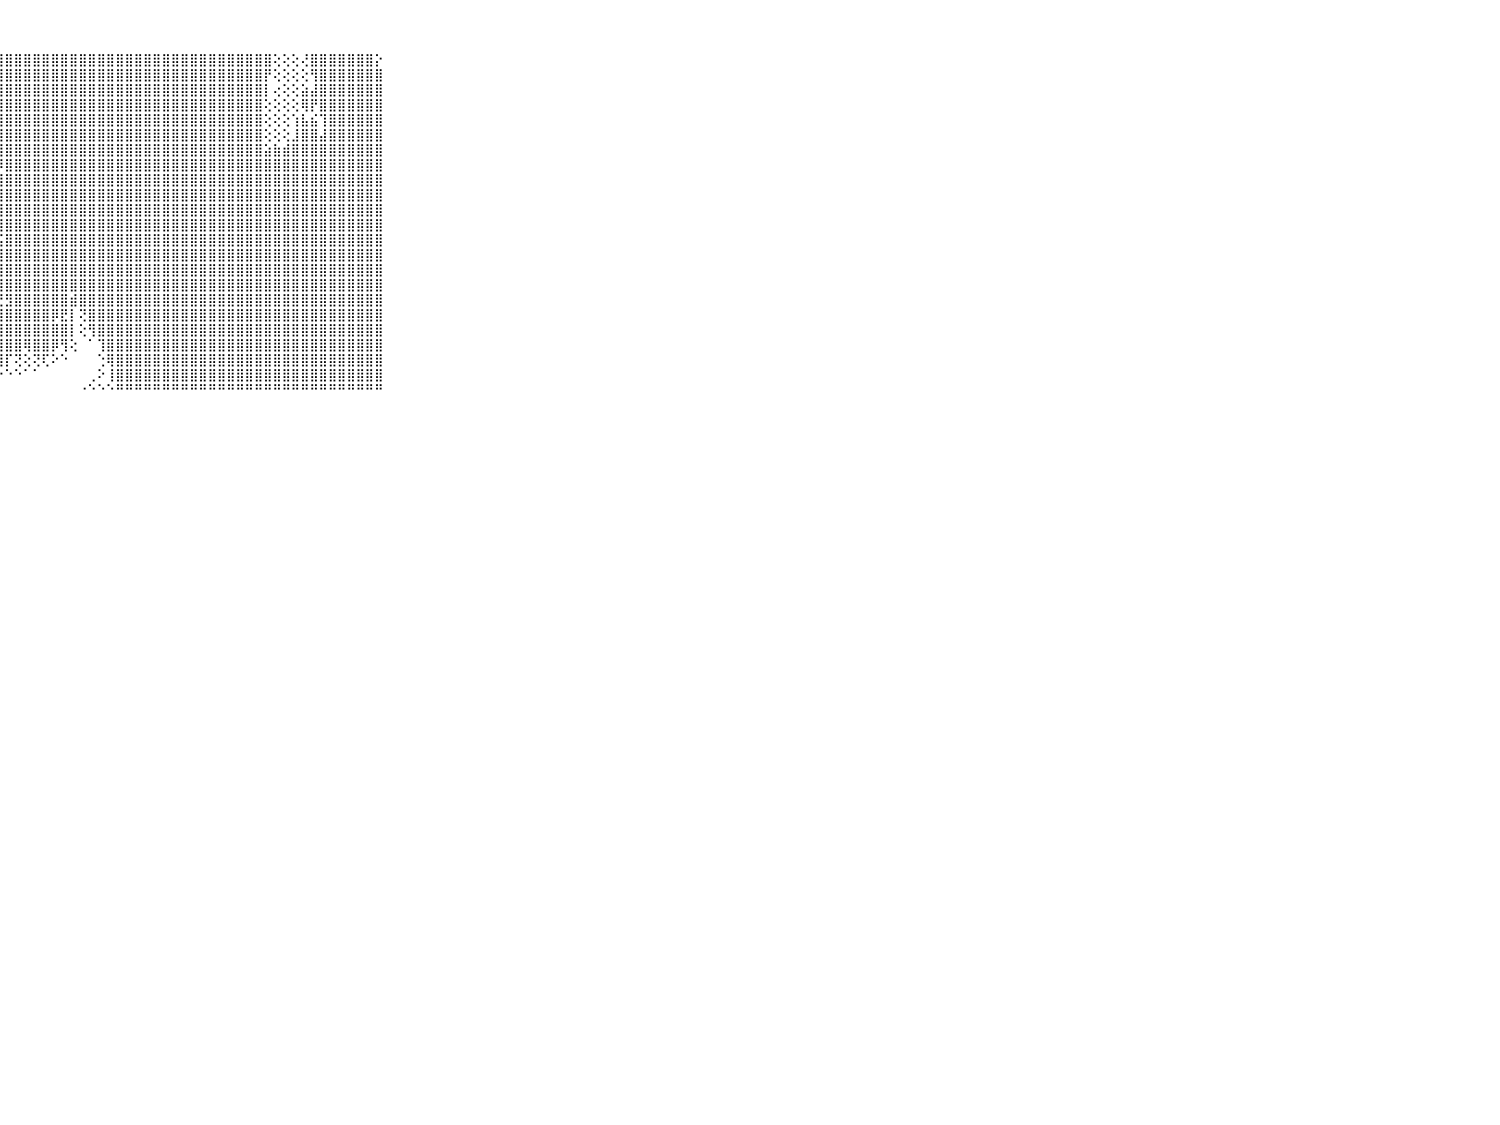

⠀⠀⠀⠀⠀⠀⠀⠀⠀⠀⠀⢕⣾⣿⣿⣿⣿⣿⣿⣿⣿⣿⣿⣿⣿⣿⣿⣿⣿⣿⣿⣿⣿⣿⣿⣿⣿⣿⣿⣿⣿⣿⣿⣿⣿⣿⣿⣿⣿⣿⣿⣿⣿⣿⣿⣿⣿⢕⢕⢕⢜⣿⣿⣿⣿⣿⣿⣿⡕⠀⠀⠀⠀⠀⠀⠀⠀⠀⠀⠀⠀
⠀⠀⠀⠀⠀⠀⠀⠀⠀⠀⠀⢕⢸⣿⣿⣿⣿⣿⣿⣿⣿⣿⣿⣿⣿⣿⣿⣿⣿⣿⣿⣿⣿⣿⣿⣿⣿⣿⣿⣿⣿⣿⣿⣿⣿⣿⣿⣿⣿⣿⣿⣿⣿⣿⣿⣿⡟⢕⢕⢕⢕⢻⣿⣿⣿⣿⣿⣿⣿⠀⠀⠀⠀⠀⠀⠀⠀⠀⠀⠀⠀
⠀⠀⠀⠀⠀⠀⠀⠀⠀⠀⠀⢕⢜⣿⣿⣿⣿⣿⣿⣿⣿⣿⣿⣿⣿⣿⣿⣿⣿⣿⣿⣿⣿⣿⣿⣿⣿⣿⣿⣿⣿⣿⣿⣿⣿⣿⣿⣿⣿⣿⣿⣿⣿⣿⣿⣿⡇⢔⢕⢕⣵⣼⣿⣿⣿⣿⣿⣿⣿⠀⠀⠀⠀⠀⠀⠀⠀⠀⠀⠀⠀
⠀⠀⠀⠀⠀⠀⠀⠀⠀⠀⠀⢕⢕⣿⣿⣿⣿⣿⣿⣿⣿⣿⣿⣿⣿⣿⣿⣿⣿⣿⣿⣿⣿⣿⣿⣿⣿⣿⣿⣿⣿⣿⣿⣿⣿⣿⣿⣿⣿⣿⣿⣿⣿⣿⣿⣿⢕⢕⢕⢕⢿⡟⣿⣿⣿⣿⣿⣿⣿⠀⠀⠀⠀⠀⠀⠀⠀⠀⠀⠀⠀
⠀⠀⠀⠀⠀⠀⠀⠀⠀⠀⠀⢕⢕⢹⣿⣿⣿⣿⣿⣿⣿⣿⣿⣿⣿⣿⣿⣿⣿⣿⣿⣿⣿⣿⣿⣿⣿⣿⣿⣿⣿⣿⣿⣿⣿⣿⣿⣿⣿⣿⣿⣿⣿⣿⣿⣿⢕⢕⢕⢱⣧⣮⢹⣿⣿⣿⣿⣿⣿⠀⠀⠀⠀⠀⠀⠀⠀⠀⠀⠀⠀
⠀⠀⠀⠀⠀⠀⠀⠀⠀⠀⠀⢕⢕⢻⣿⣿⣿⡿⢟⢟⢟⢟⢏⢝⢻⣿⣿⣿⣿⣿⣿⣿⣿⣿⣿⣿⣿⣿⣿⣿⣿⣿⣿⣿⣿⣿⣿⣿⣿⣿⣿⣿⣿⣿⣿⣿⢕⢕⢕⣸⣿⣿⣼⣿⣿⣿⣿⣿⣿⠀⠀⠀⠀⠀⠀⠀⠀⠀⠀⠀⠀
⠀⠀⠀⠀⠀⠀⠀⠀⠀⠀⠀⢕⢕⢸⣿⡟⢕⢅⡱⢷⢟⢝⢝⢻⣿⣿⣿⣿⣿⣿⣿⣿⣿⣿⣿⣿⣿⣿⣿⣿⣿⣿⣿⣿⣿⣿⣿⣿⣿⣿⣿⣿⣿⣿⣿⣿⣵⣷⣾⣿⣿⣿⣿⣿⣿⣿⣿⣿⣿⠀⠀⠀⠀⠀⠀⠀⠀⠀⠀⠀⠀
⠀⠀⠀⠀⠀⠀⠀⠀⠀⠀⠀⢕⢕⢞⠕⠕⢕⢜⢕⢕⢕⢕⣱⡷⢿⢿⢹⡿⣿⣿⣿⣿⣿⣿⣿⣿⣿⣿⣿⣿⣿⣿⣿⣿⣿⣿⣿⣿⣿⣿⣿⣿⣿⣿⣿⣿⣿⣿⣿⣿⣿⣿⣿⣿⣿⣿⣿⣿⣿⠀⠀⠀⠀⠀⠀⠀⠀⠀⠀⠀⠀
⠀⠀⠀⠀⠀⠀⠀⠀⠀⠀⠀⢕⢕⠀⠀⠁⢕⢕⠕⢕⢕⣕⣵⣷⣷⣿⣿⣿⣿⣿⣿⣿⣿⣿⣿⣿⣿⣿⣿⣿⣿⣿⣿⣿⣿⣿⣿⣿⣿⣿⣿⣿⣿⣿⣿⣿⣿⣿⣿⣿⣿⣿⣿⣿⣿⣿⣿⣿⣿⠀⠀⠀⠀⠀⠀⠀⠀⠀⠀⠀⠀
⠀⠀⠀⠀⠀⠀⠀⠀⠀⠀⠀⢕⢕⢀⢔⢕⢕⣕⣵⣷⣾⣿⣿⣿⣿⣿⣿⣿⣿⣿⣿⣿⣿⣿⣿⣿⣿⣿⣿⣿⣿⣿⣿⣿⣿⣿⣿⣿⣿⣿⣿⣿⣿⣿⣿⣿⣿⣿⣿⣿⣿⣿⣿⣿⣿⣿⣿⣿⣿⠀⠀⠀⠀⠀⠀⠀⠀⠀⠀⠀⠀
⠀⠀⠀⠀⠀⠀⠀⠀⠀⠀⠀⢕⢕⢕⢕⢕⣸⣿⣿⣿⣿⣿⣿⣿⣿⣿⣿⣿⣿⣿⣿⣿⣿⣿⣿⣿⣿⣿⣿⣿⣿⣿⣿⣿⣿⣿⣿⣿⣿⣿⣿⣿⣿⣿⣿⣿⣿⣿⣿⣿⣿⣿⣿⣿⣿⣿⣿⣿⣿⠀⠀⠀⠀⠀⠀⠀⠀⠀⠀⠀⠀
⠀⠀⠀⠀⠀⠀⠀⠀⠀⠀⠀⢕⢕⢕⢕⢕⣿⣿⣿⣿⣿⣿⣿⣿⣿⣿⣿⣿⣿⣿⣿⣿⣿⣿⣿⣿⣿⣿⣿⣿⣿⣿⣿⣿⣿⣿⣿⣿⣿⣿⣿⣿⣿⣿⣿⣿⣿⣿⣿⣿⣿⣿⣿⣿⣿⣿⣿⣿⣿⠀⠀⠀⠀⠀⠀⠀⠀⠀⠀⠀⠀
⠀⠀⠀⠀⠀⠀⠀⠀⠀⠀⠀⢕⢕⢸⡇⢕⣿⣿⣿⣿⣿⣿⣿⣿⣿⣿⣿⣯⣿⣿⣿⣿⣿⣿⣿⣿⣿⣿⣿⣿⣿⣿⣿⣿⣿⣿⣿⣿⣿⣿⣿⣿⣿⣿⣿⣿⣿⣿⣿⣿⣿⣿⣿⣿⣿⣿⣿⣿⣿⠀⠀⠀⠀⠀⠀⠀⠀⠀⠀⠀⠀
⠀⠀⠀⠀⠀⠀⠀⠀⠀⠀⠀⢕⢕⣼⣿⡕⢸⣿⣿⣿⣻⣿⣿⣿⣿⣿⣿⣿⣿⣿⣿⣿⣿⣿⣿⣿⣿⣿⣿⣿⣿⣿⣿⣿⣿⣿⣿⣿⣿⣿⣿⣿⣿⣿⣿⣿⣿⣿⣿⣿⣿⣿⣿⣿⣿⣿⣿⣿⣿⠀⠀⠀⠀⠀⠀⠀⠀⠀⠀⠀⠀
⠀⠀⠀⠀⠀⠀⠀⠀⠀⠀⠀⢕⢕⣿⣿⣿⣕⢻⣿⣿⣿⣿⣿⣿⣿⣿⣿⣿⣿⣿⣿⣿⣿⣿⣿⣿⣿⣿⣿⣿⣿⣿⣿⣿⣿⣿⣿⣿⣿⣿⣿⣿⣿⣿⣿⣿⣿⣿⣿⣿⣿⣿⣿⣿⣿⣿⣿⣿⣿⠀⠀⠀⠀⠀⠀⠀⠀⠀⠀⠀⠀
⠀⠀⠀⠀⠀⠀⠀⠀⠀⠀⠀⢕⢕⣿⣿⣿⣿⣾⣿⣿⣿⣿⣿⣿⣿⣷⣿⣿⣿⣿⣿⣿⣿⣿⣿⣿⣿⣿⣿⣿⣿⣿⣿⣿⣿⣿⣿⣿⣿⣿⣿⣿⣿⣿⣿⣿⣿⣿⣿⣿⣿⣿⣿⣿⣿⣿⣿⣿⣿⠀⠀⠀⠀⠀⠀⠀⠀⠀⠀⠀⠀
⠀⠀⠀⠀⠀⠀⠀⠀⠀⠀⠀⢕⢕⣸⣿⣿⣿⣿⣿⣿⣿⣿⣿⣿⣿⣿⣯⢝⣻⣿⣿⣿⣿⣿⣿⣾⣿⣿⣿⣿⣿⣿⣿⣿⣿⣿⣿⣿⣿⣿⣿⣿⣿⣿⣿⣿⣿⣿⣿⣿⣿⣿⣿⣿⣿⣿⣿⣿⣿⠀⠀⠀⠀⠀⠀⠀⠀⠀⠀⠀⠀
⠀⠀⠀⠀⠀⠀⠀⠀⠀⠀⠀⢕⢱⣿⣿⣿⣿⣿⣿⣿⣿⣿⣿⣯⣵⣽⣷⣾⣿⣿⣿⣿⣿⡿⣟⡇⢝⣿⣿⣿⣿⣿⣿⣿⣿⣿⣿⣿⣿⣿⣿⣿⣿⣿⣿⣿⣿⣿⣿⣿⣿⣿⣿⣿⣿⣿⣿⣿⣿⠀⠀⠀⠀⠀⠀⠀⠀⠀⠀⠀⠀
⠀⠀⠀⠀⠀⠀⠀⠀⠀⠀⠀⢕⡕⣿⣿⣿⣿⣿⣿⣿⣿⣿⣿⣿⣿⣿⣿⣿⣿⣿⣿⣿⣿⣿⣿⡇⢕⢻⣿⣿⣿⣿⣿⣿⣿⣿⣿⣿⣿⣿⣿⣿⣿⣿⣿⣿⣿⣿⣿⣿⣿⣿⣿⣿⣿⣿⣿⣿⣿⠀⠀⠀⠀⠀⠀⠀⠀⠀⠀⠀⠀
⠀⠀⠀⠀⠀⠀⠀⠀⠀⠀⠀⢕⢕⣿⣿⣿⣿⣿⣿⣿⣿⣿⣯⢻⣿⣿⣿⣿⣿⣿⢿⣿⣿⡿⢻⢕⠀⠁⢹⣿⣿⣿⣿⣿⣿⣿⣿⣿⣿⣿⣿⣿⣿⣿⣿⣿⣿⣿⣿⣿⣿⣿⣿⣿⣿⣿⣿⣿⣿⠀⠀⠀⠀⠀⠀⠀⠀⠀⠀⠀⠀
⠀⠀⠀⠀⠀⠀⠀⠀⠀⠀⠀⢕⢕⣿⣿⣿⣿⣿⣿⣿⣿⣿⣿⡆⠘⢻⢿⣿⡏⢝⢕⢝⢏⠕⠑⠀⠀⠀⢑⢿⣿⣿⣿⣿⣿⣿⣿⣿⣿⣿⣿⣿⣿⣿⣿⣿⣿⣿⣿⣿⣿⣿⣿⣿⣿⣿⣿⣿⣿⠀⠀⠀⠀⠀⠀⠀⠀⠀⠀⠀⠀
⠀⠀⠀⠀⠀⠀⠀⠀⠀⠀⠀⢕⢕⣿⣿⣿⣿⣿⣿⣿⣿⣿⣿⣷⡕⠔⠁⠑⠑⠑⠁⠁⠀⠀⠀⠀⠀⢀⠕⢸⣿⣿⣿⣿⣿⣿⣿⣿⣿⣿⣿⣿⣿⣿⣿⣿⣿⣿⣿⣿⣿⣿⣿⣿⣿⣿⣿⣿⣿⠀⠀⠀⠀⠀⠀⠀⠀⠀⠀⠀⠀
⠀⠀⠀⠀⠀⠀⠀⠀⠀⠀⠀⠑⠑⠛⠛⠛⠛⠛⠛⠛⠛⠛⠛⠛⠃⠐⠐⠀⠀⠀⠀⠀⠀⠀⠀⠀⠐⠑⠑⠑⠛⠛⠛⠛⠛⠛⠛⠛⠛⠛⠛⠛⠛⠛⠛⠛⠛⠛⠛⠛⠛⠛⠛⠛⠛⠛⠛⠛⠛⠀⠀⠀⠀⠀⠀⠀⠀⠀⠀⠀⠀